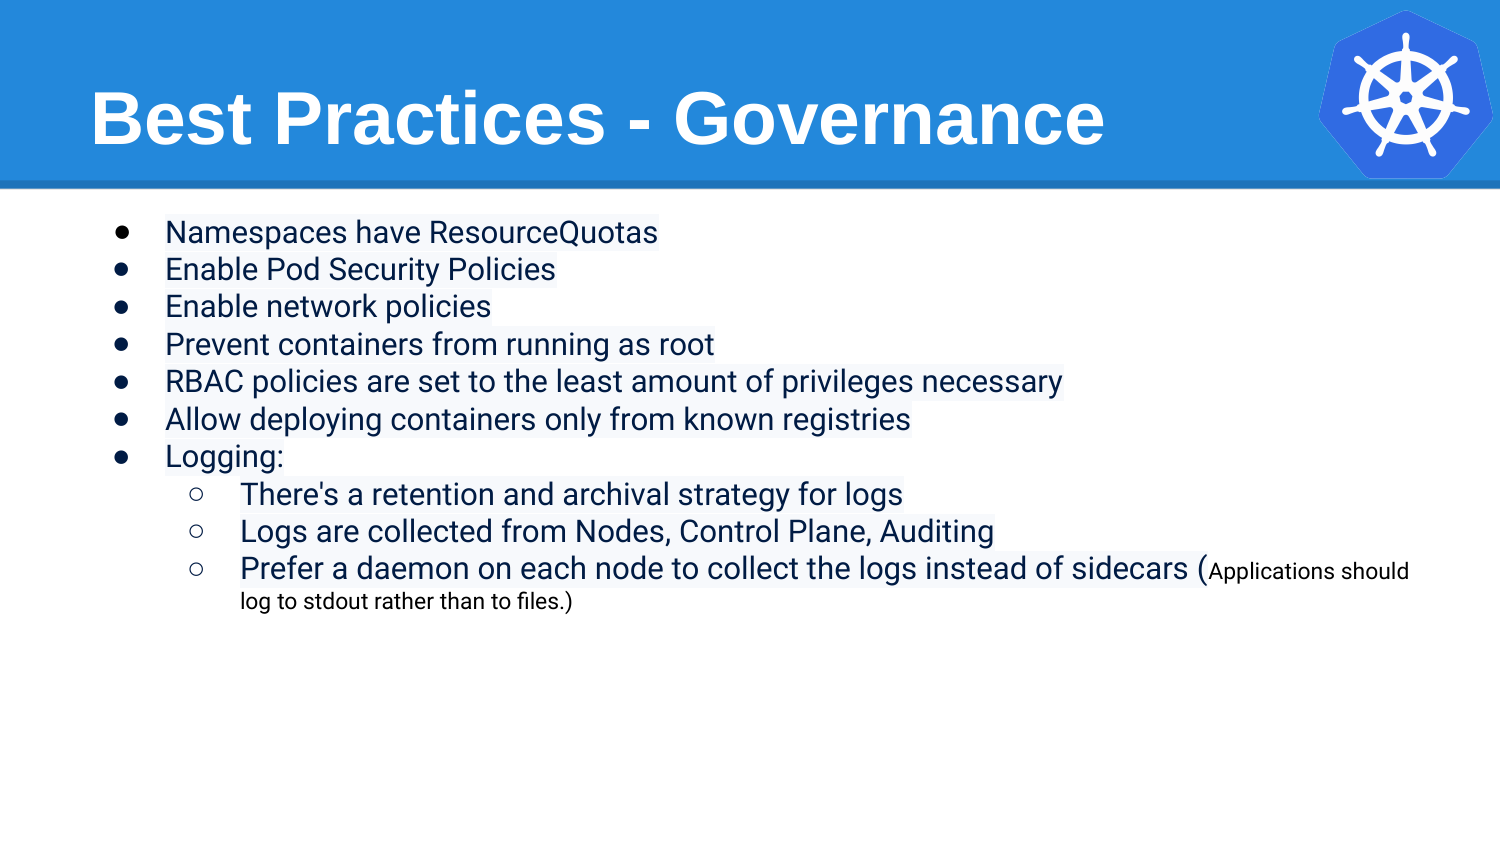

# Best Practices - Governance
Namespaces have ResourceQuotas
Enable Pod Security Policies
Enable network policies
Prevent containers from running as root
RBAC policies are set to the least amount of privileges necessary
Allow deploying containers only from known registries
Logging:
There's a retention and archival strategy for logs
Logs are collected from Nodes, Control Plane, Auditing
Prefer a daemon on each node to collect the logs instead of sidecars (Applications should log to stdout rather than to files.)